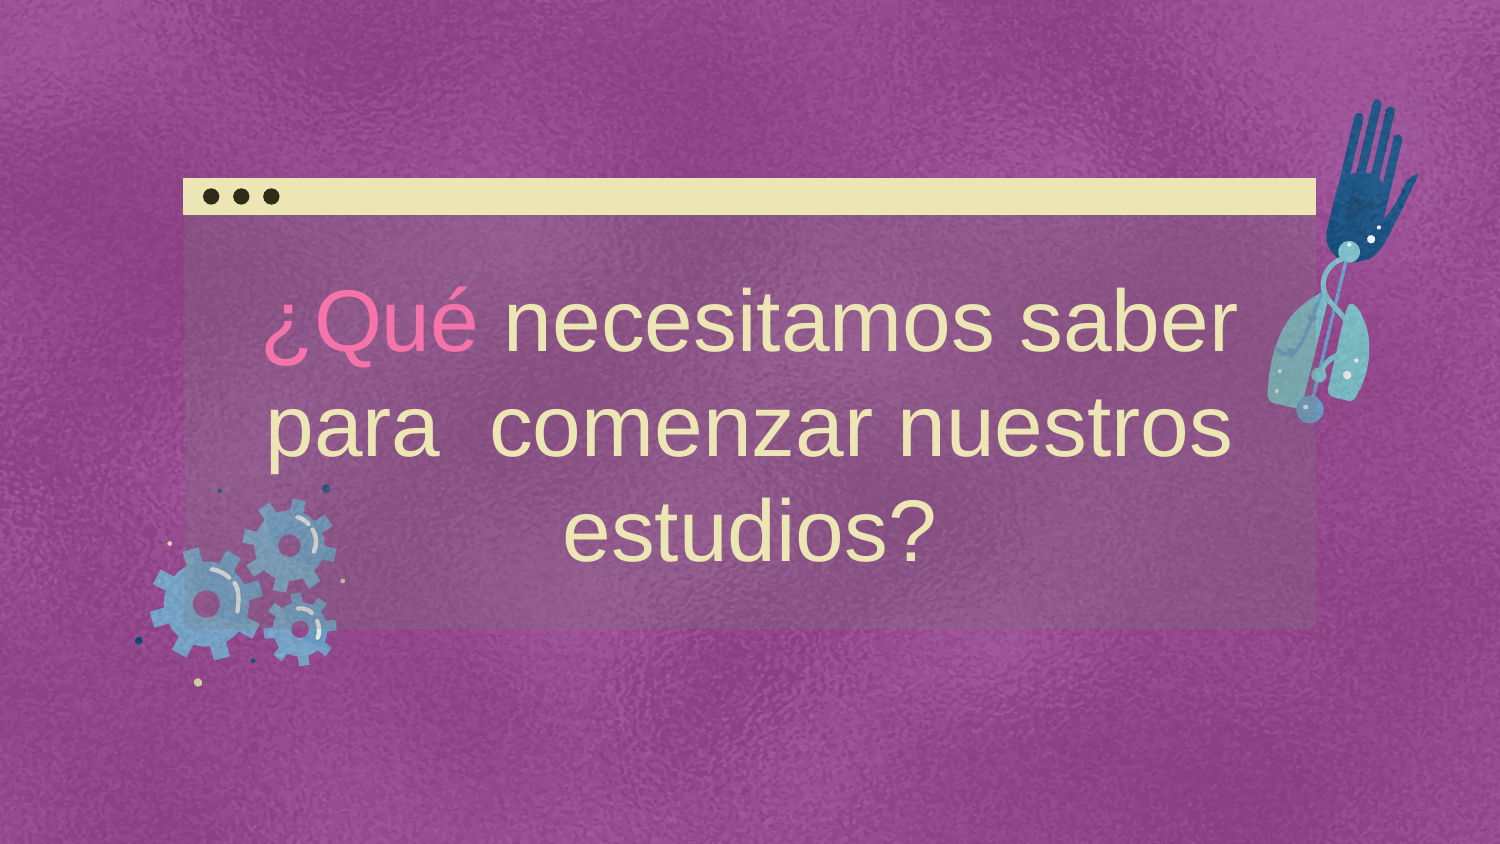

# ¿Qué necesitamos saber para  comenzar nuestros estudios?